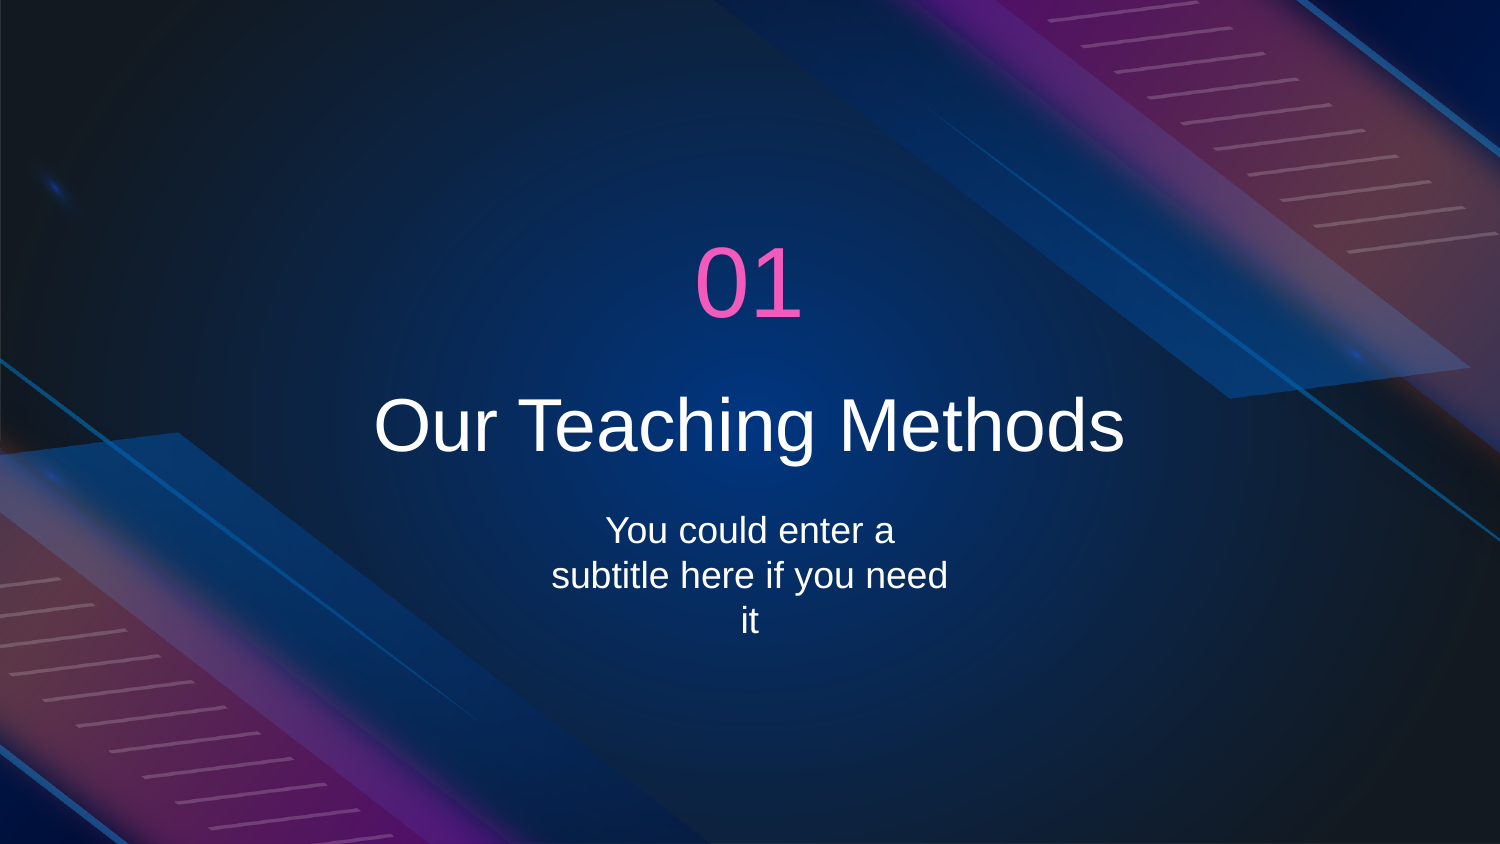

01
# Our Teaching Methods
You could enter a subtitle here if you need it